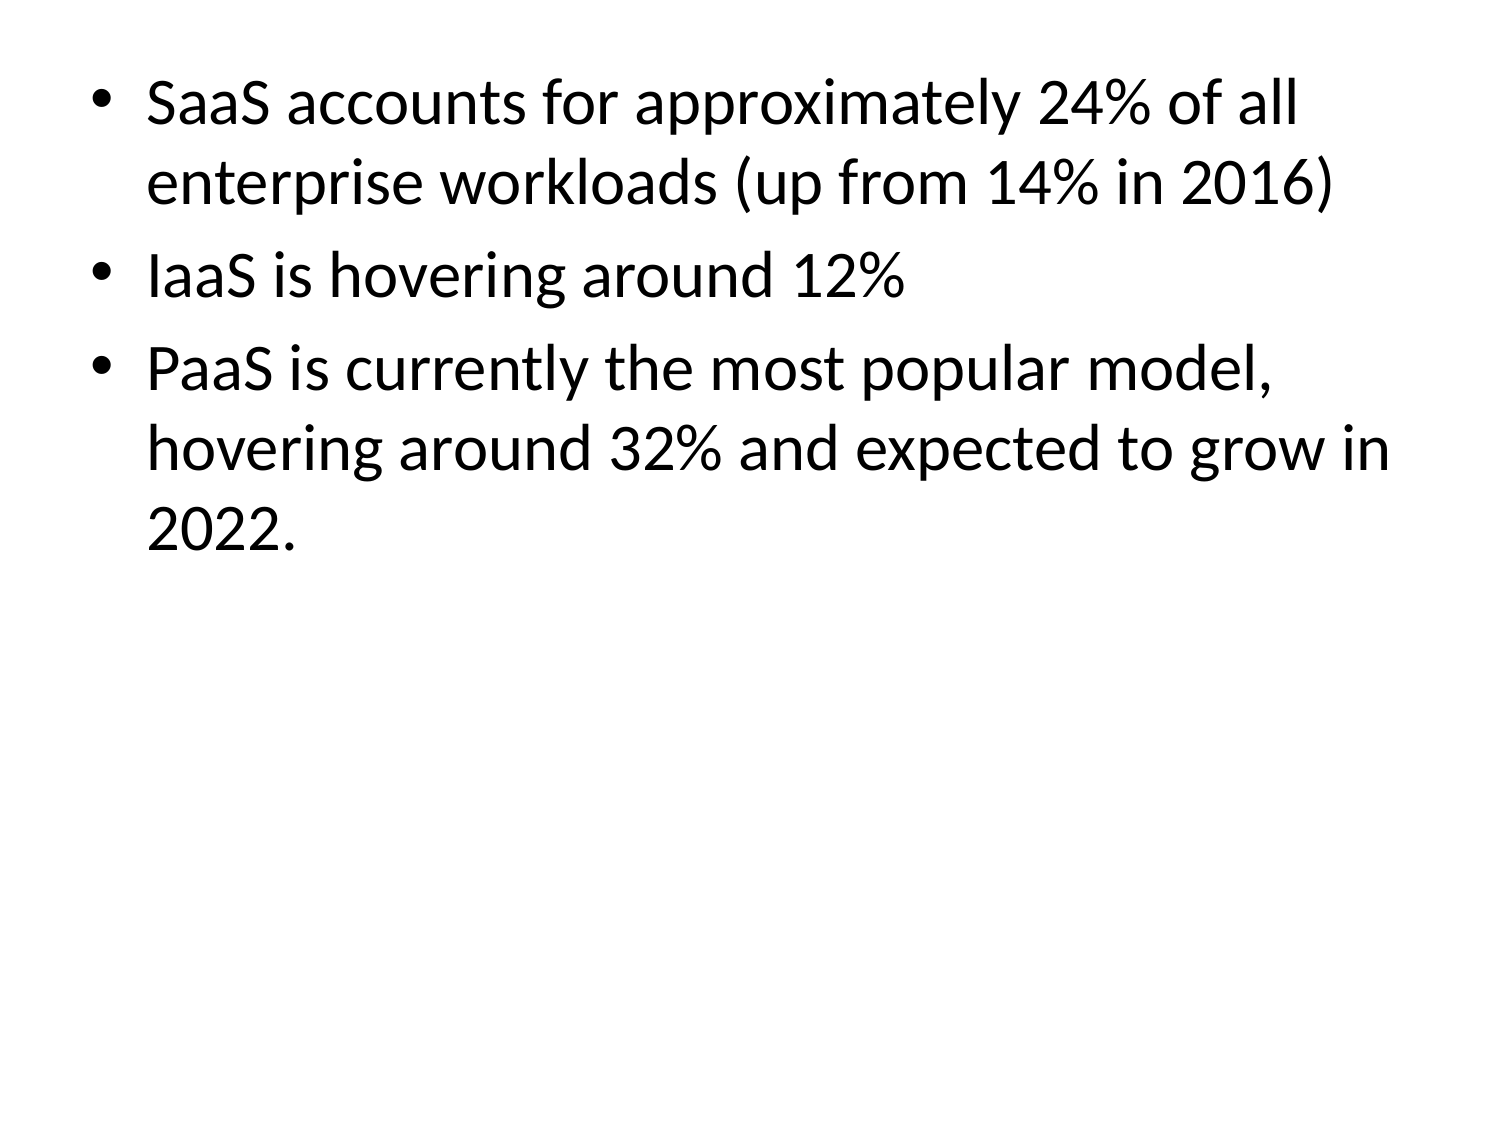

SaaS accounts for approximately 24% of all enterprise workloads (up from 14% in 2016)
IaaS is hovering around 12%
PaaS is currently the most popular model, hovering around 32% and expected to grow in 2022.